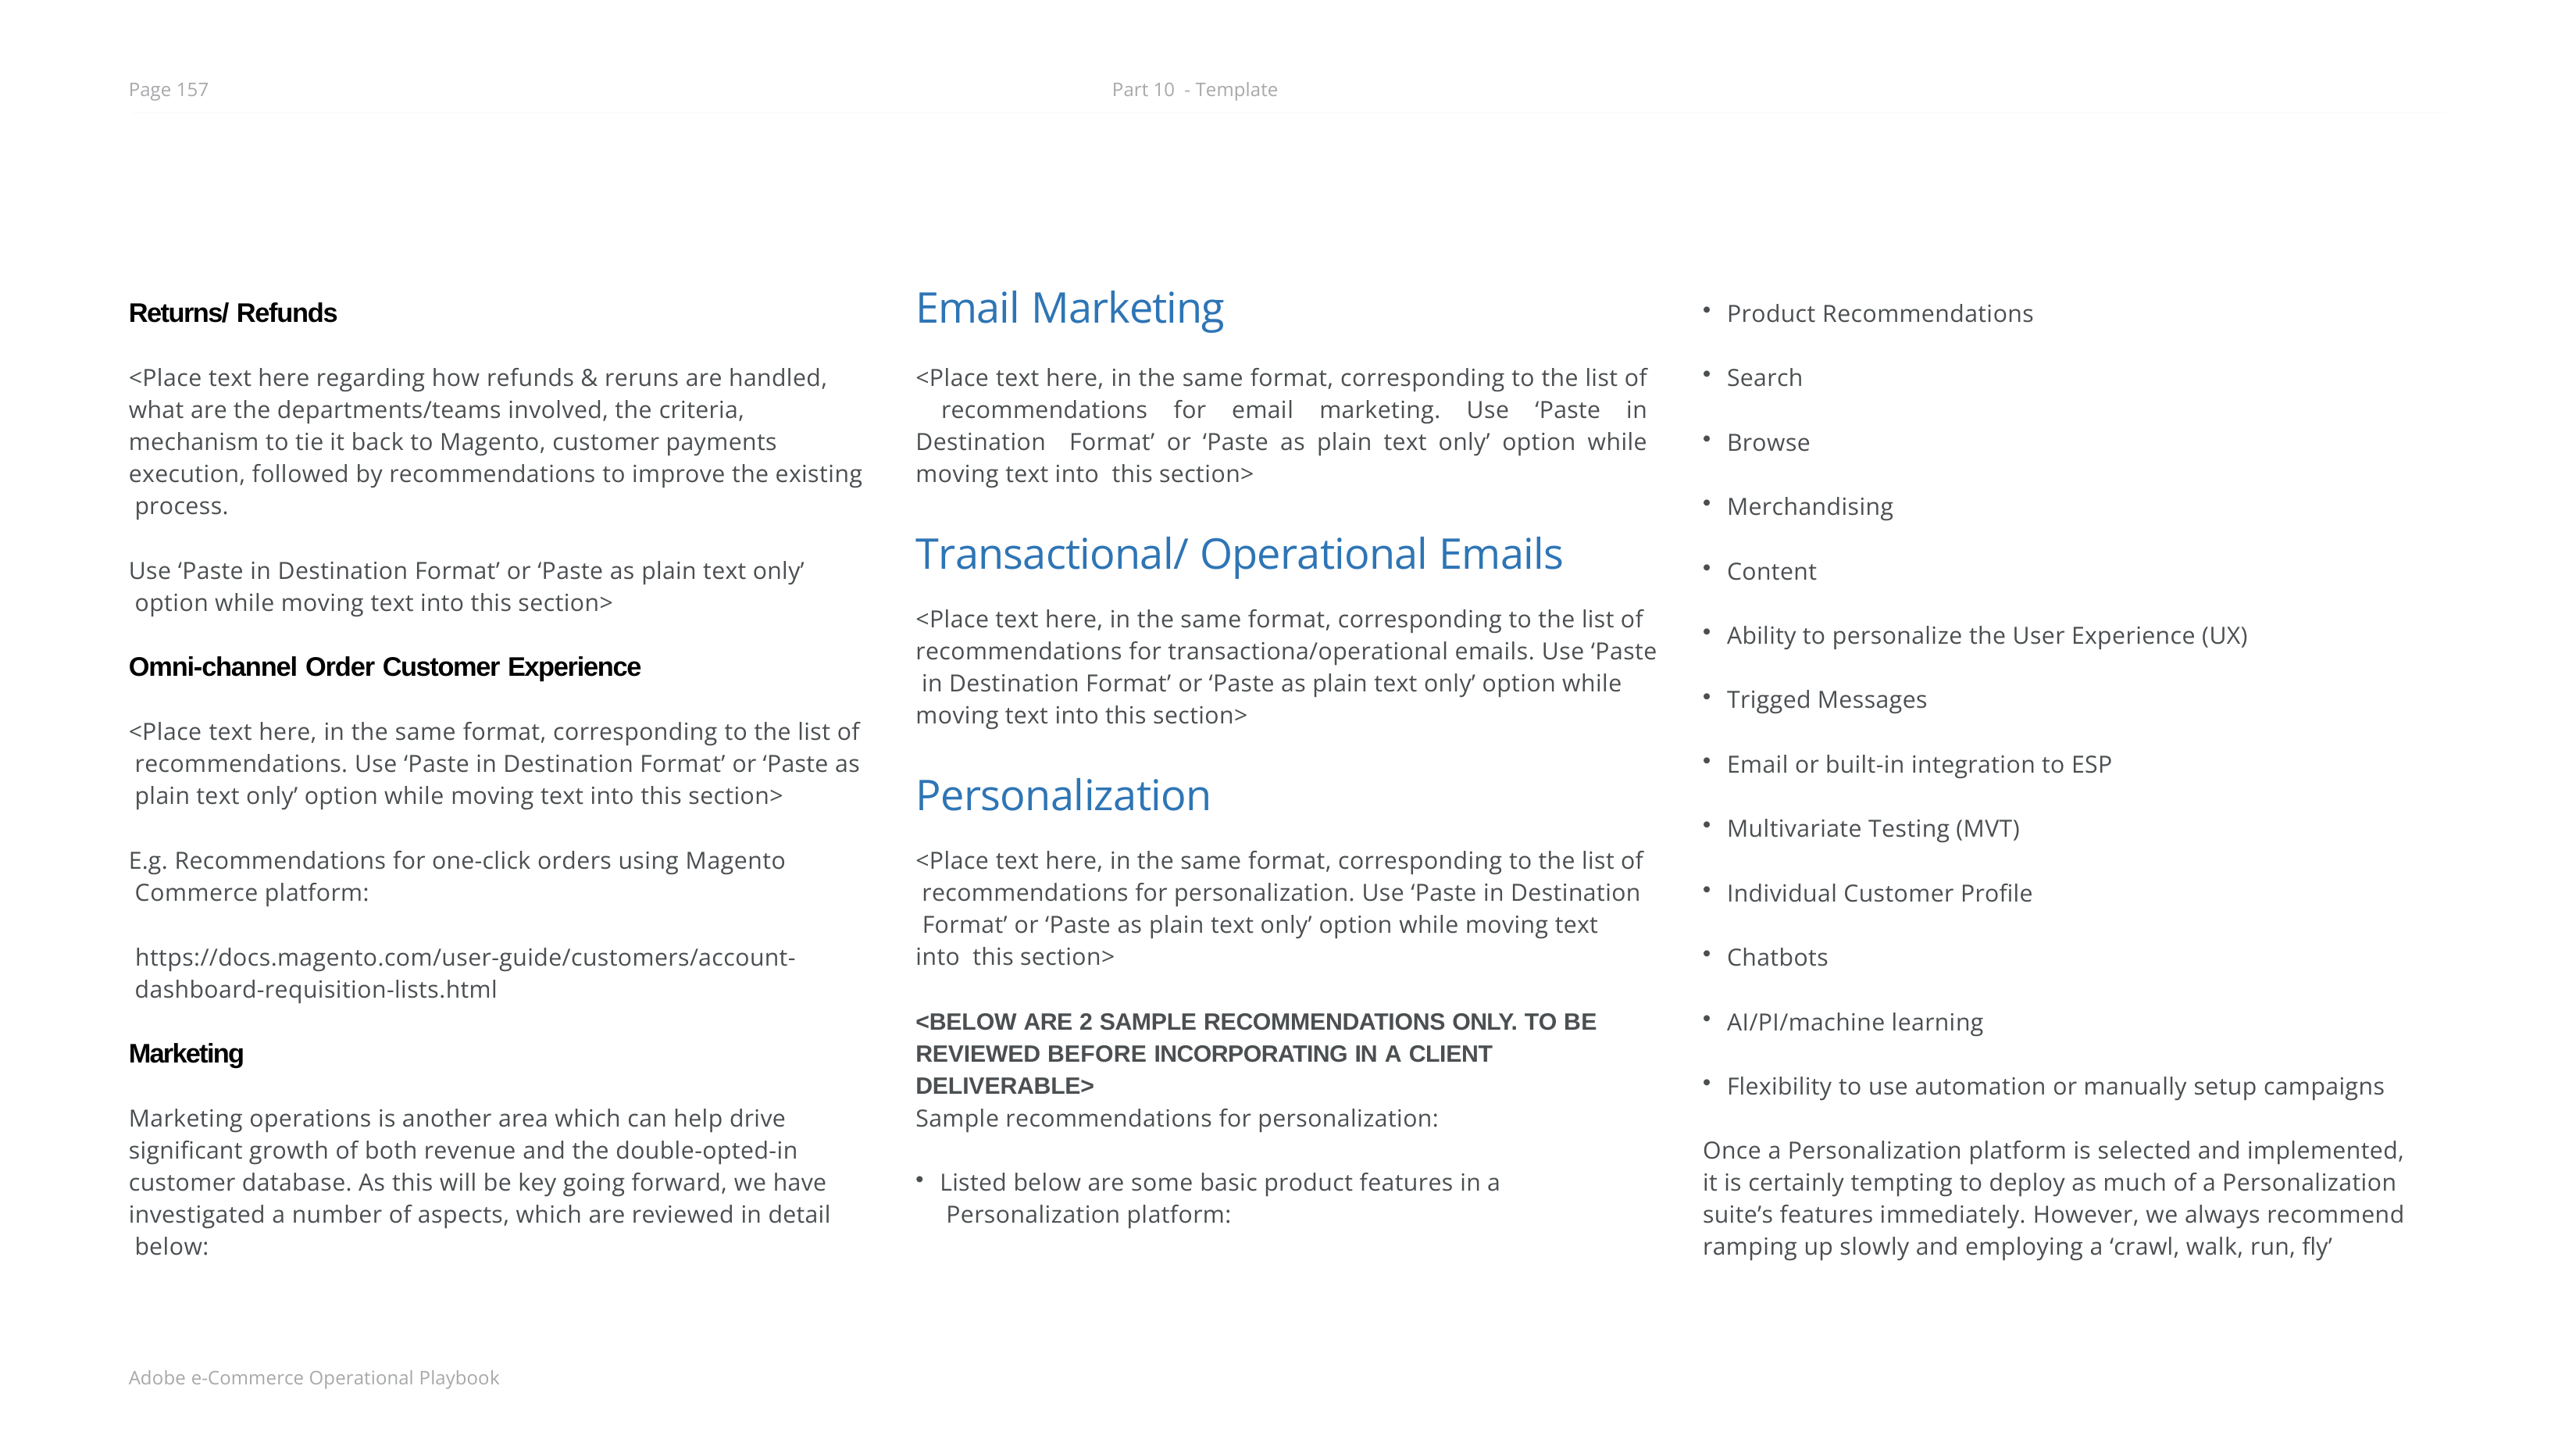

Page 157
Part 10 - Template
# Email Marketing
Returns/ Refunds
<Place text here regarding how refunds & reruns are handled,  what are the departments/teams involved, the criteria,  mechanism to tie it back to Magento, customer payments  execution, followed by recommendations to improve the existing  process.
Product Recommendations
<Place text here, in the same format, corresponding to the list of  recommendations for email marketing. Use ‘Paste in Destination  Format’ or ‘Paste as plain text only’ option while moving text into  this section>
Search
Browse
Merchandising
Transactional/ Operational Emails
<Place text here, in the same format, corresponding to the list of  recommendations for transactiona/operational emails. Use ‘Paste  in Destination Format’ or ‘Paste as plain text only’ option while  moving text into this section>
Use ‘Paste in Destination Format’ or ‘Paste as plain text only’  option while moving text into this section>
Content
Ability to personalize the User Experience (UX)
Omni-channel Order Customer Experience
Trigged Messages
<Place text here, in the same format, corresponding to the list of  recommendations. Use ‘Paste in Destination Format’ or ‘Paste as  plain text only’ option while moving text into this section>
Email or built-in integration to ESP
Personalization
<Place text here, in the same format, corresponding to the list of  recommendations for personalization. Use ‘Paste in Destination  Format’ or ‘Paste as plain text only’ option while moving text into  this section>
Multivariate Testing (MVT)
E.g. Recommendations for one-click orders using Magento  Commerce platform:
Individual Customer Profile
https://docs.magento.com/user-guide/customers/account-  dashboard-requisition-lists.html
Chatbots
<BELOW ARE 2 SAMPLE RECOMMENDATIONS ONLY. TO BE  REVIEWED BEFORE INCORPORATING IN A CLIENT DELIVERABLE>
AI/PI/machine learning
Marketing
Marketing operations is another area which can help drive  significant growth of both revenue and the double-opted-in  customer database. As this will be key going forward, we have  investigated a number of aspects, which are reviewed in detail  below:
Flexibility to use automation or manually setup campaigns
Sample recommendations for personalization:
Once a Personalization platform is selected and implemented,  it is certainly tempting to deploy as much of a Personalization  suite’s features immediately. However, we always recommend  ramping up slowly and employing a ‘crawl, walk, run, fly’
Listed below are some basic product features in a  Personalization platform:
Adobe e-Commerce Operational Playbook